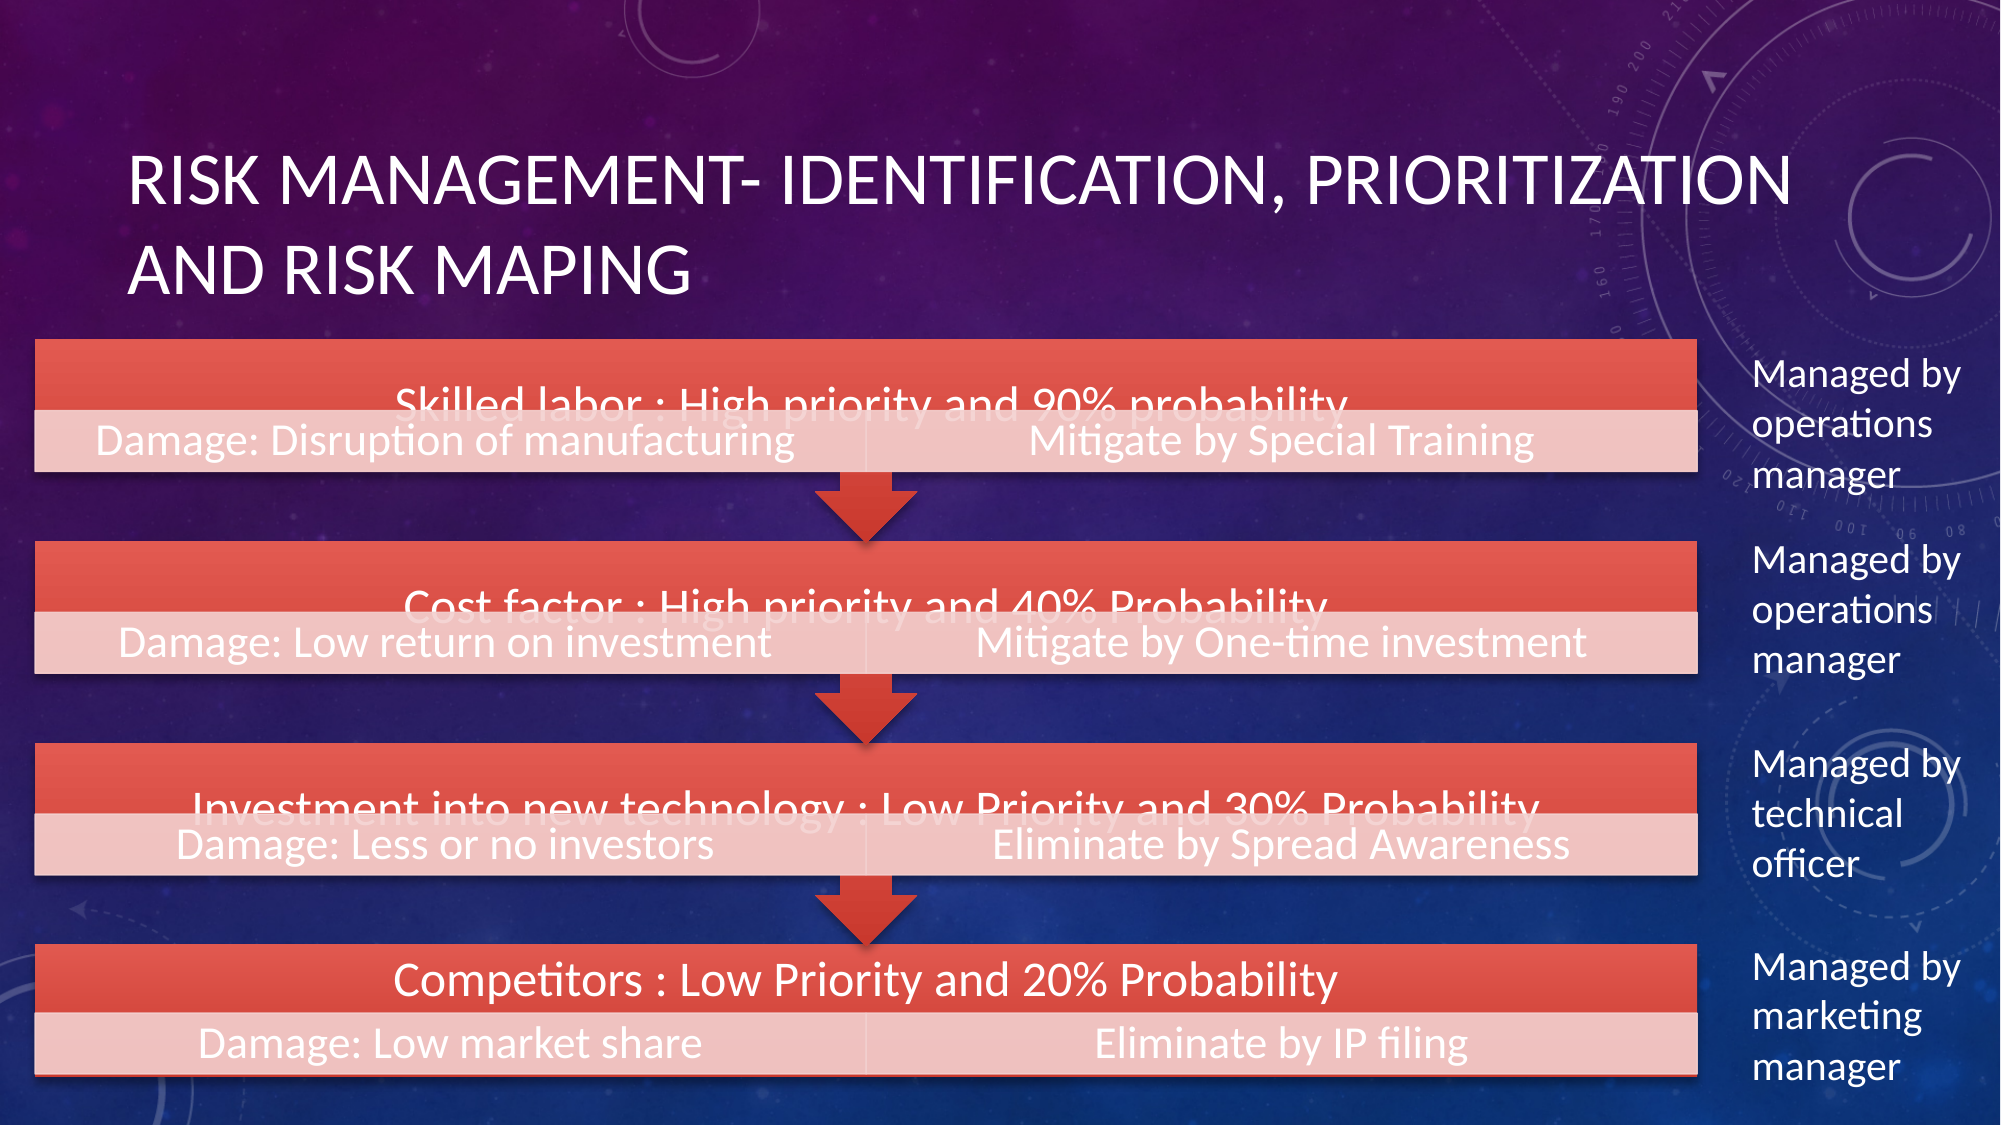

# RISK MANAGEMENT- Identification, prioritization and RISK MAPING
Competitors : Low Priority and 20% Probability
Damage: Low market share
Eliminate by IP filing
Investment into new technology : Low Priority and 30% Probability
Damage: Less or no investors
Eliminate by Spread Awareness
Cost factor : High priority and 40% Probability
Damage: Low return on investment
Mitigate by One-time investment
 Skilled labor : High priority and 90% probability
Damage: Disruption of manufacturing
Mitigate by Special Training
Managed by operations manager
Managed by operations manager
Managed by technical officer
Managed by marketing manager